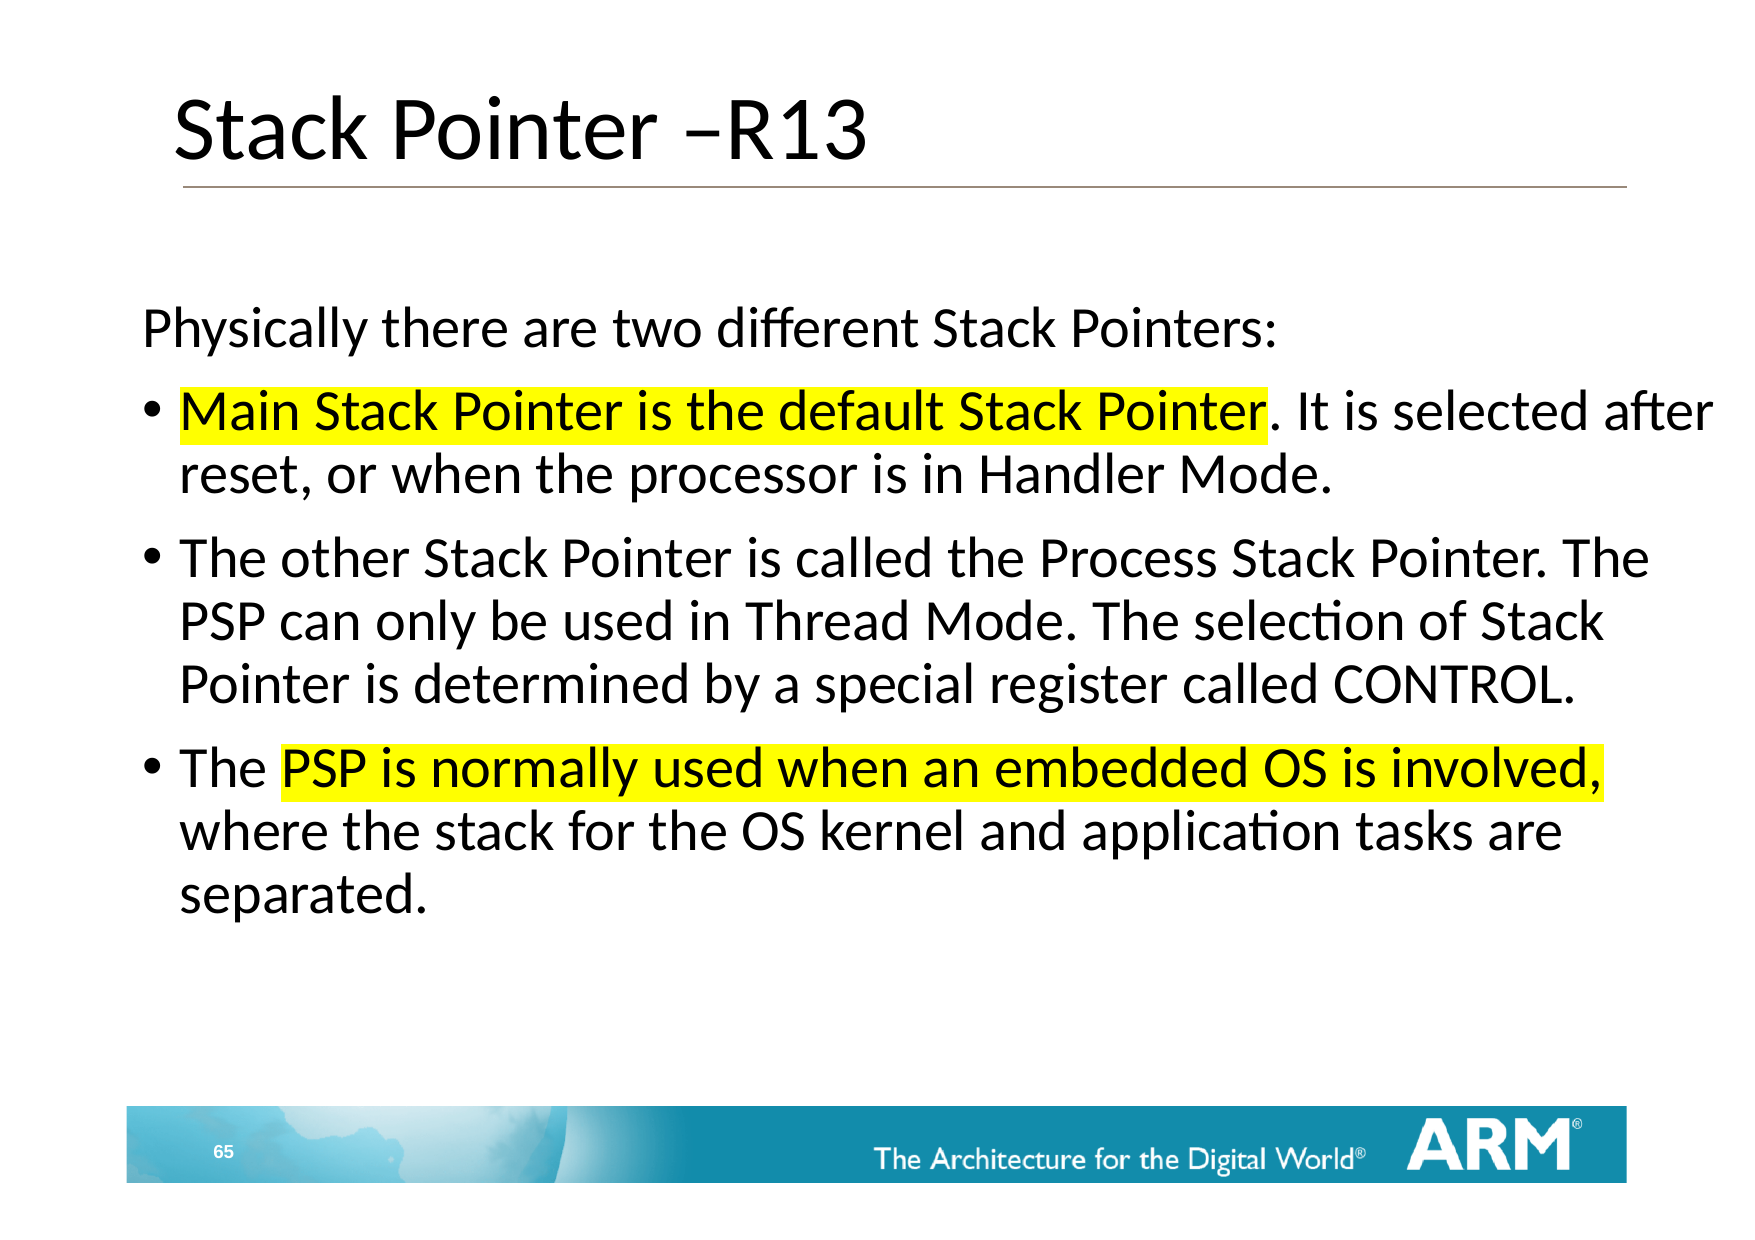

# Stack Pointer –R13
Physically there are two different Stack Pointers:
Main Stack Pointer is the default Stack Pointer. It is selected after reset, or when the processor is in Handler Mode.
The other Stack Pointer is called the Process Stack Pointer. The PSP can only be used in Thread Mode. The selection of Stack Pointer is determined by a special register called CONTROL.
The PSP is normally used when an embedded OS is involved, where the stack for the OS kernel and application tasks are separated.
65